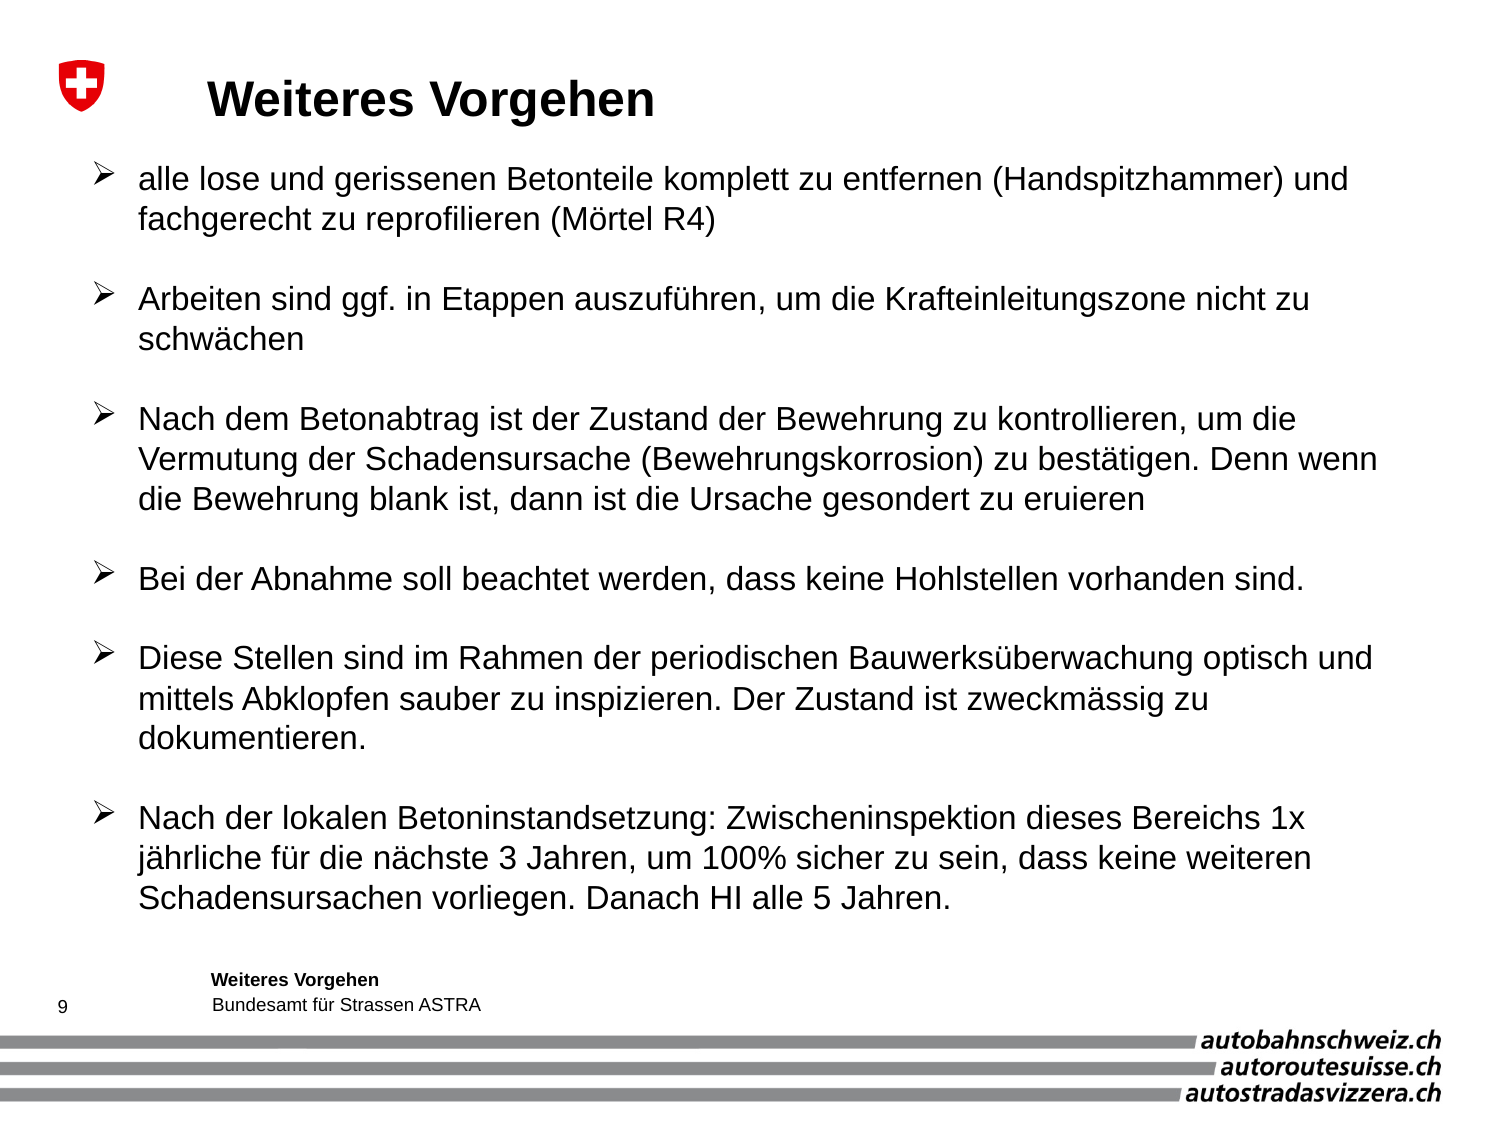

# Weiteres Vorgehen
alle lose und gerissenen Betonteile komplett zu entfernen (Handspitzhammer) und fachgerecht zu reprofilieren (Mörtel R4)

Arbeiten sind ggf. in Etappen auszuführen, um die Krafteinleitungszone nicht zu schwächen

Nach dem Betonabtrag ist der Zustand der Bewehrung zu kontrollieren, um die Vermutung der Schadensursache (Bewehrungskorrosion) zu bestätigen. Denn wenn die Bewehrung blank ist, dann ist die Ursache gesondert zu eruieren

Bei der Abnahme soll beachtet werden, dass keine Hohlstellen vorhanden sind.

Diese Stellen sind im Rahmen der periodischen Bauwerksüberwachung optisch und mittels Abklopfen sauber zu inspizieren. Der Zustand ist zweckmässig zu dokumentieren.

Nach der lokalen Betoninstandsetzung: Zwischeninspektion dieses Bereichs 1x jährliche für die nächste 3 Jahren, um 100% sicher zu sein, dass keine weiteren Schadensursachen vorliegen. Danach HI alle 5 Jahren.
Weiteres Vorgehen
9